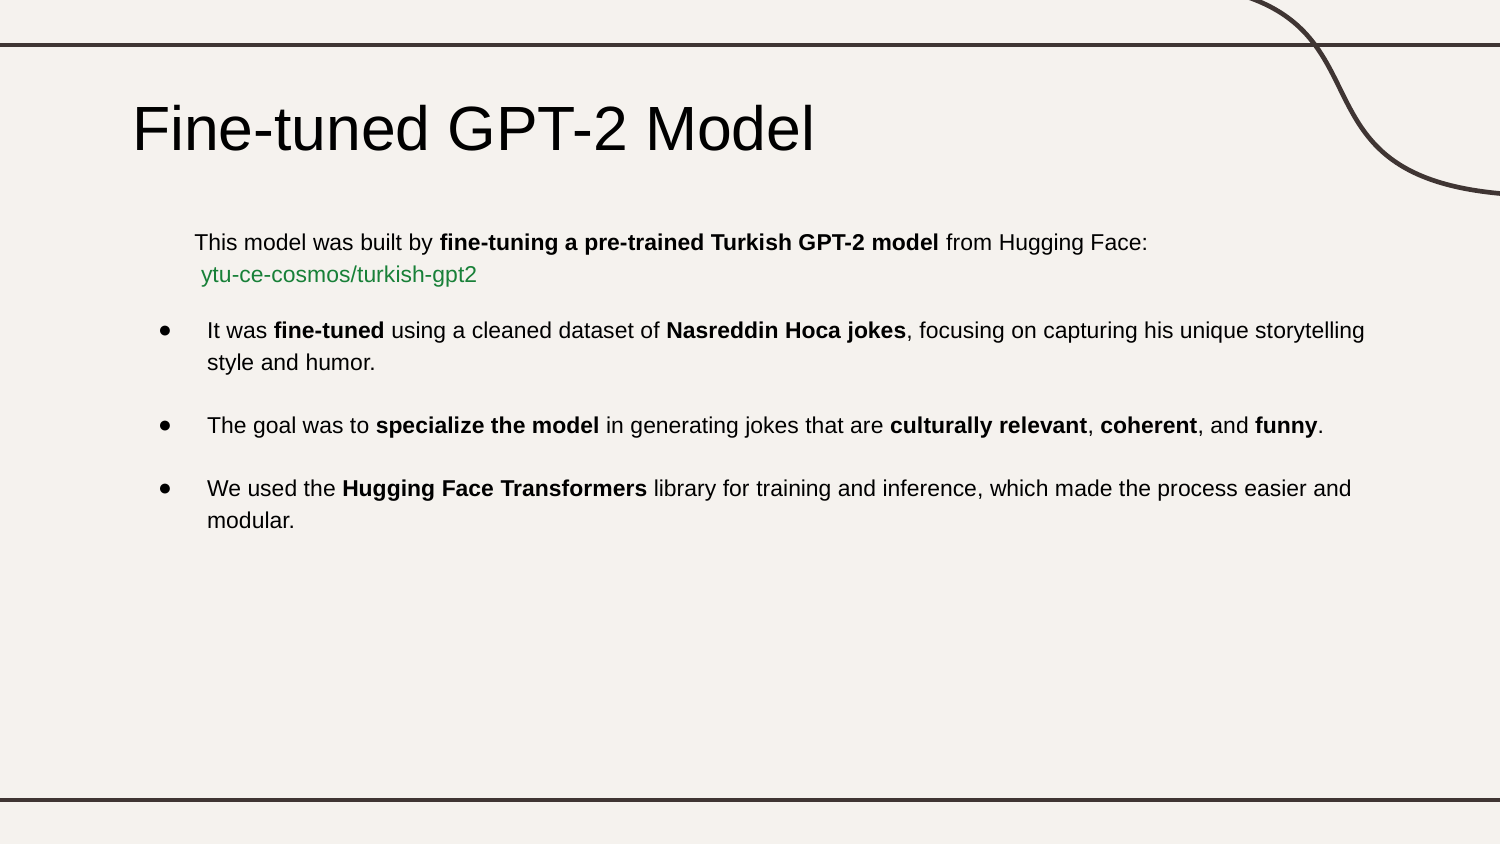

# Fine-tuned GPT-2 Model
This model was built by fine-tuning a pre-trained Turkish GPT-2 model from Hugging Face:
 ytu-ce-cosmos/turkish-gpt2
It was fine-tuned using a cleaned dataset of Nasreddin Hoca jokes, focusing on capturing his unique storytelling style and humor.
The goal was to specialize the model in generating jokes that are culturally relevant, coherent, and funny.
We used the Hugging Face Transformers library for training and inference, which made the process easier and modular.